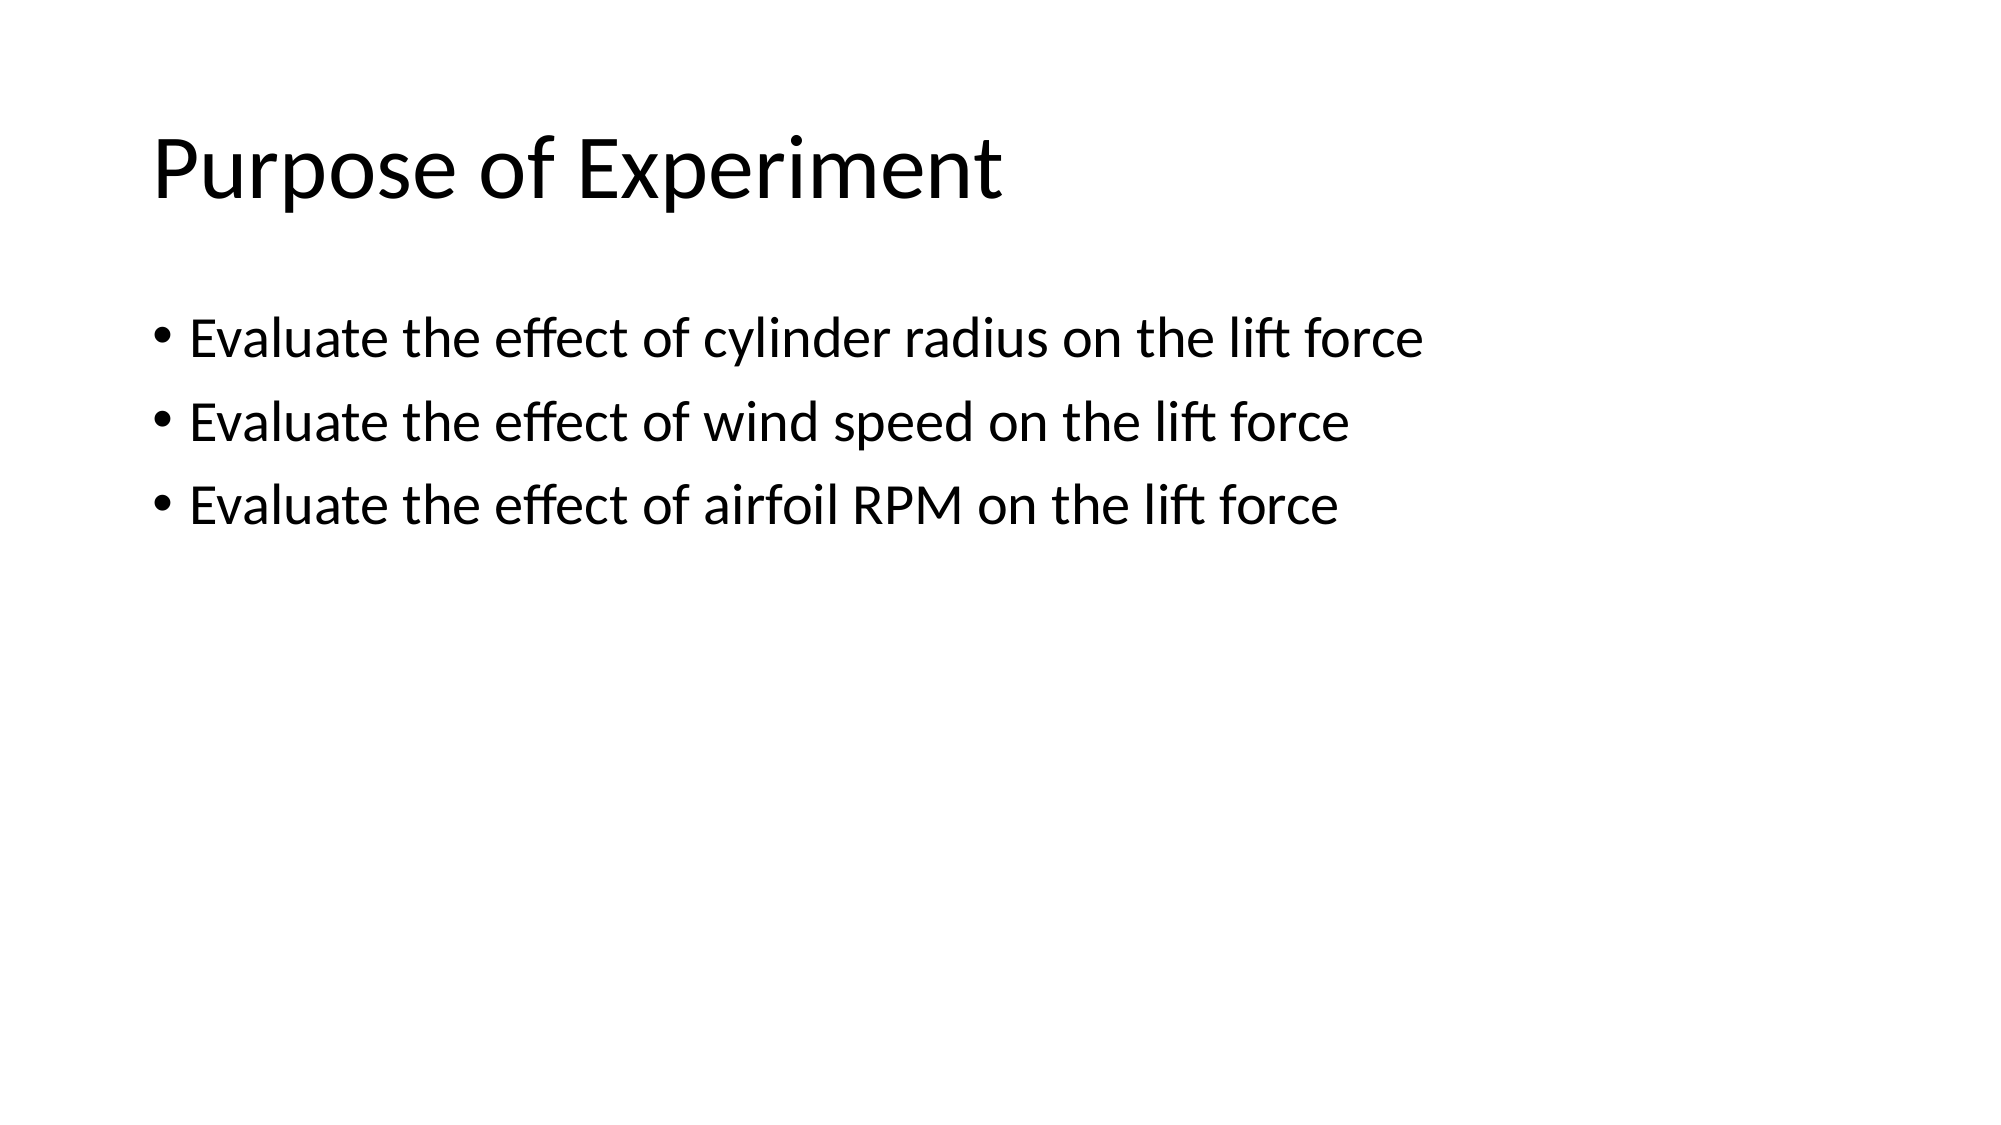

# Purpose of Experiment
Evaluate the effect of cylinder radius on the lift force
Evaluate the effect of wind speed on the lift force
Evaluate the effect of airfoil RPM on the lift force